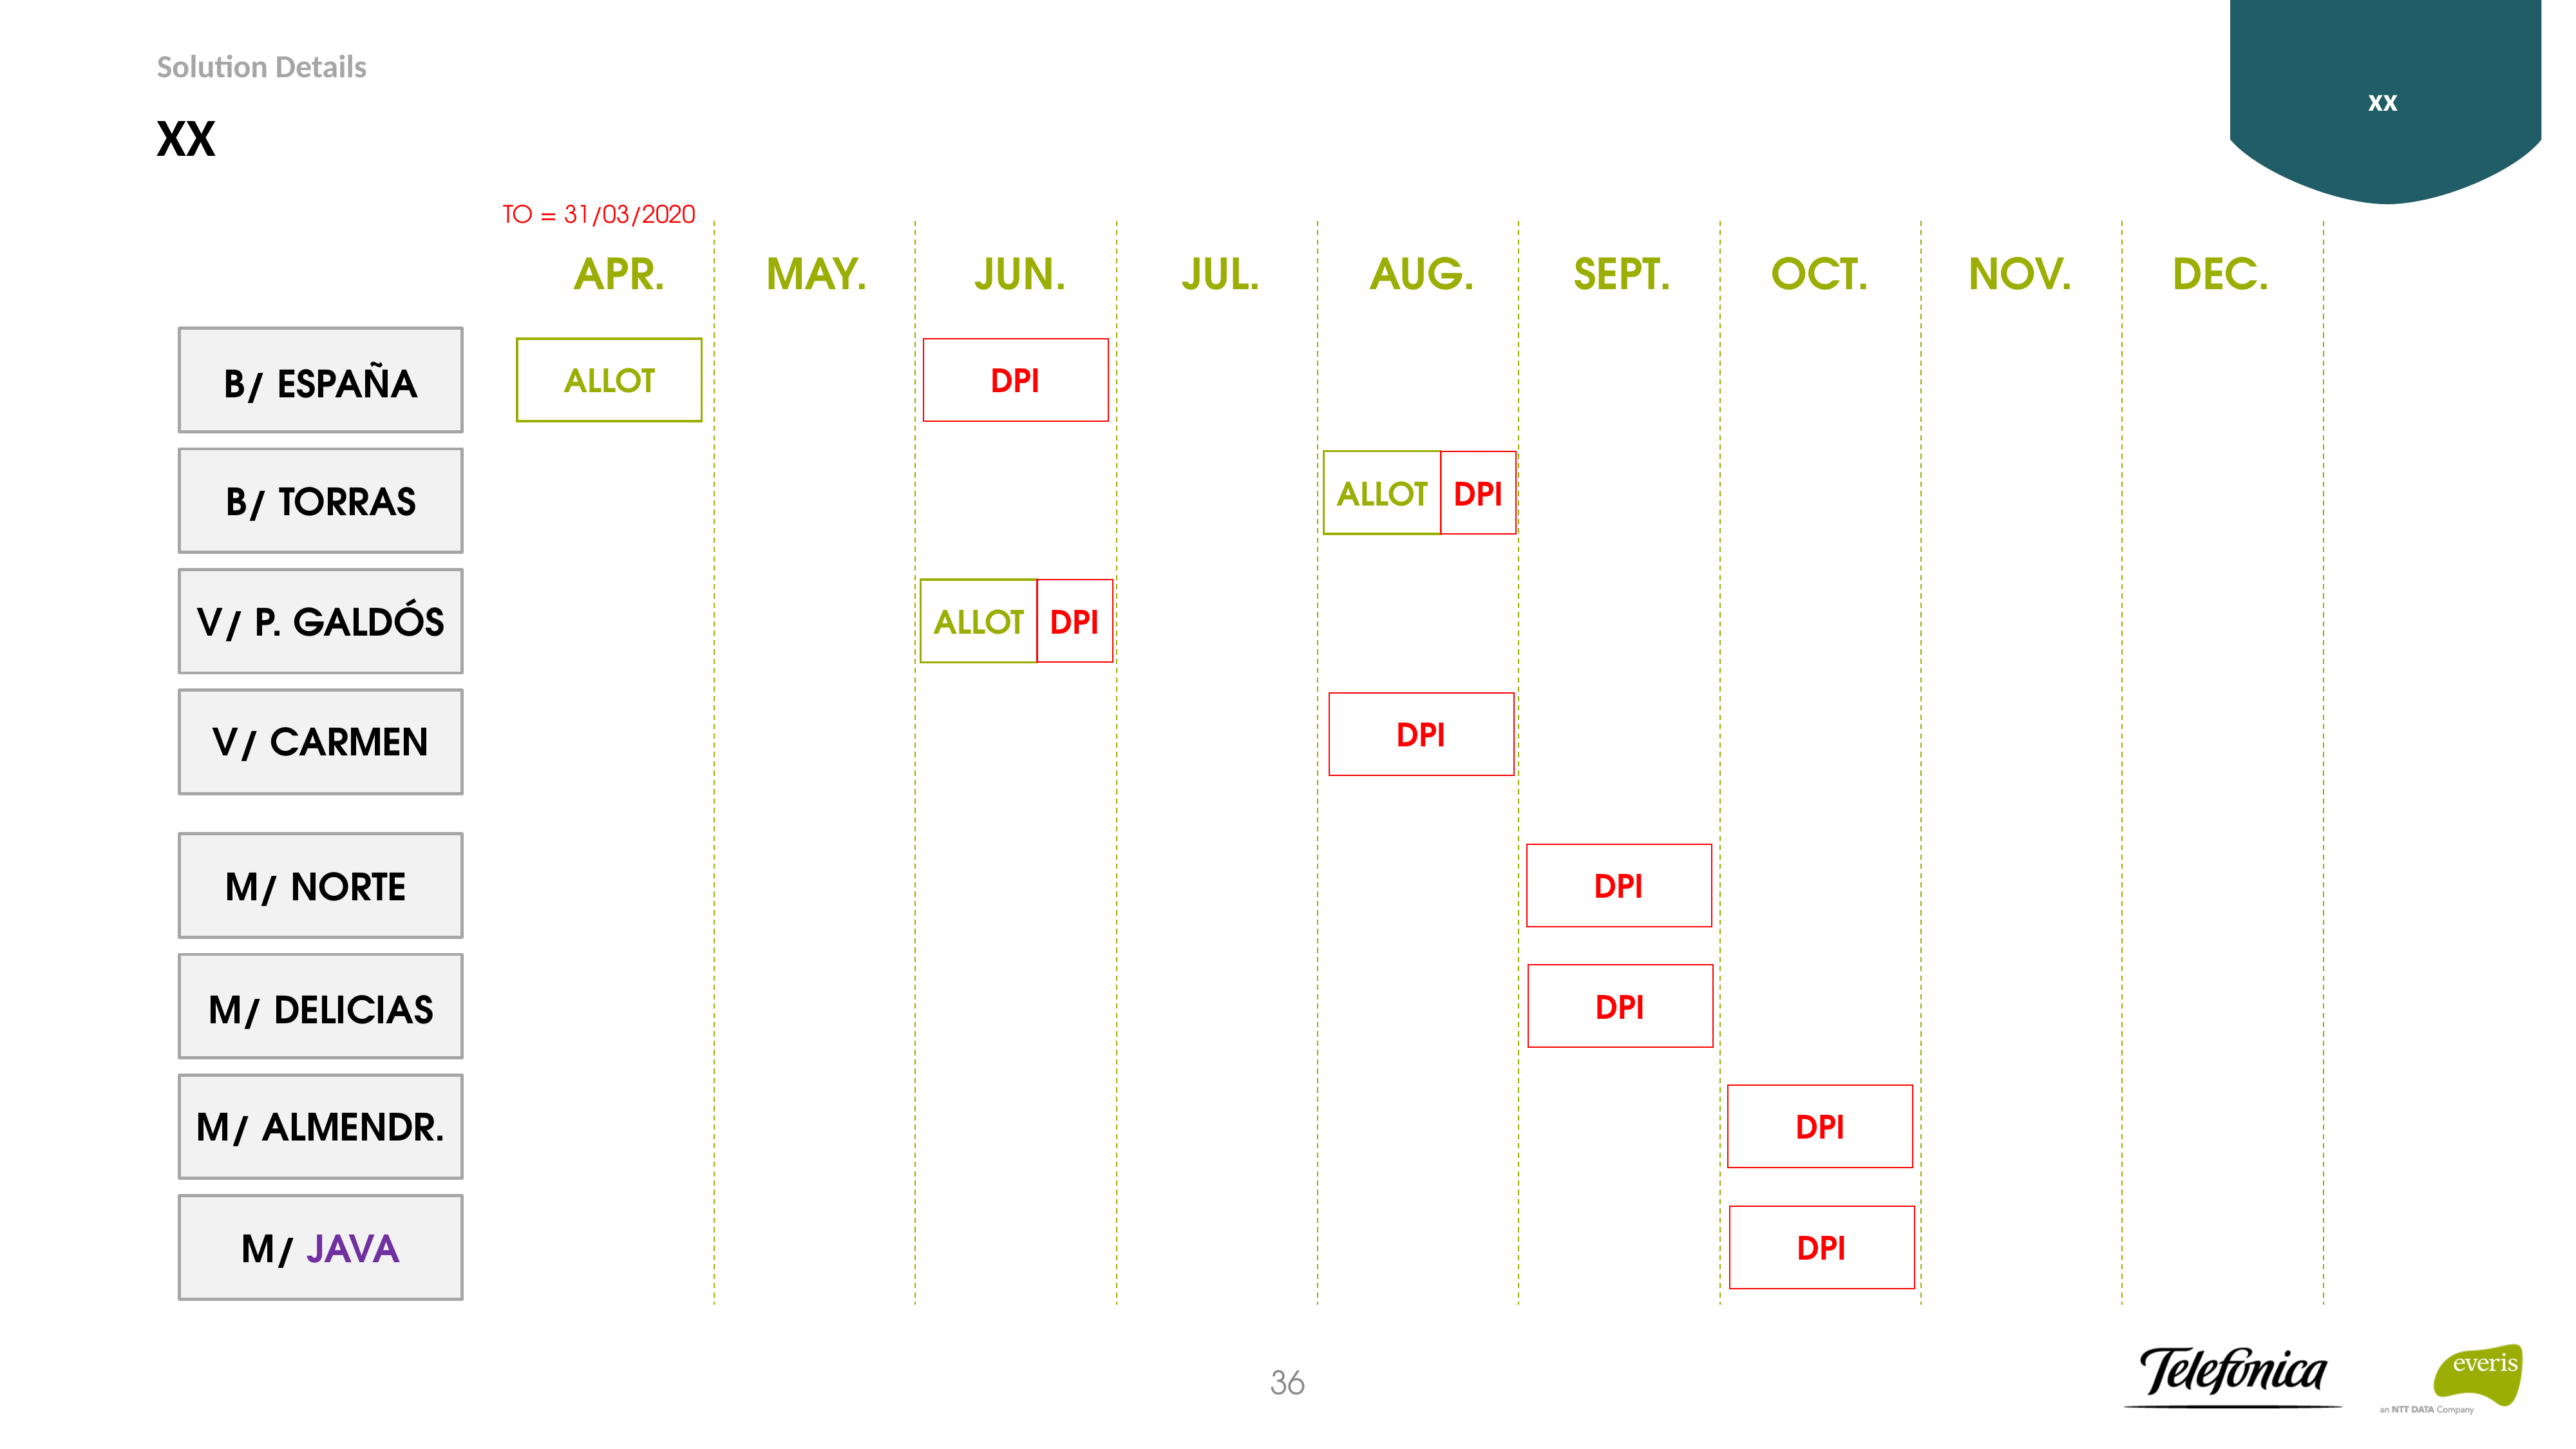

xx
Solution Details
xx
TO = 31/03/2020
APR.
MAY.
JUN.
JUL.
AUG.
SEPT.
OCT.
NOV.
DEC.

DPI
ALLOT
B/ ESPAÑA

ALLOT
DPI
B/ TORRAS

ALLOT
DPI
V/ P. GALDÓS

DPI
V/ CARMEN

DPI
M/ NORTE

DPI
M/ DELICIAS

DPI
M/ ALMENDR.

DPI
M/ JAVA
36